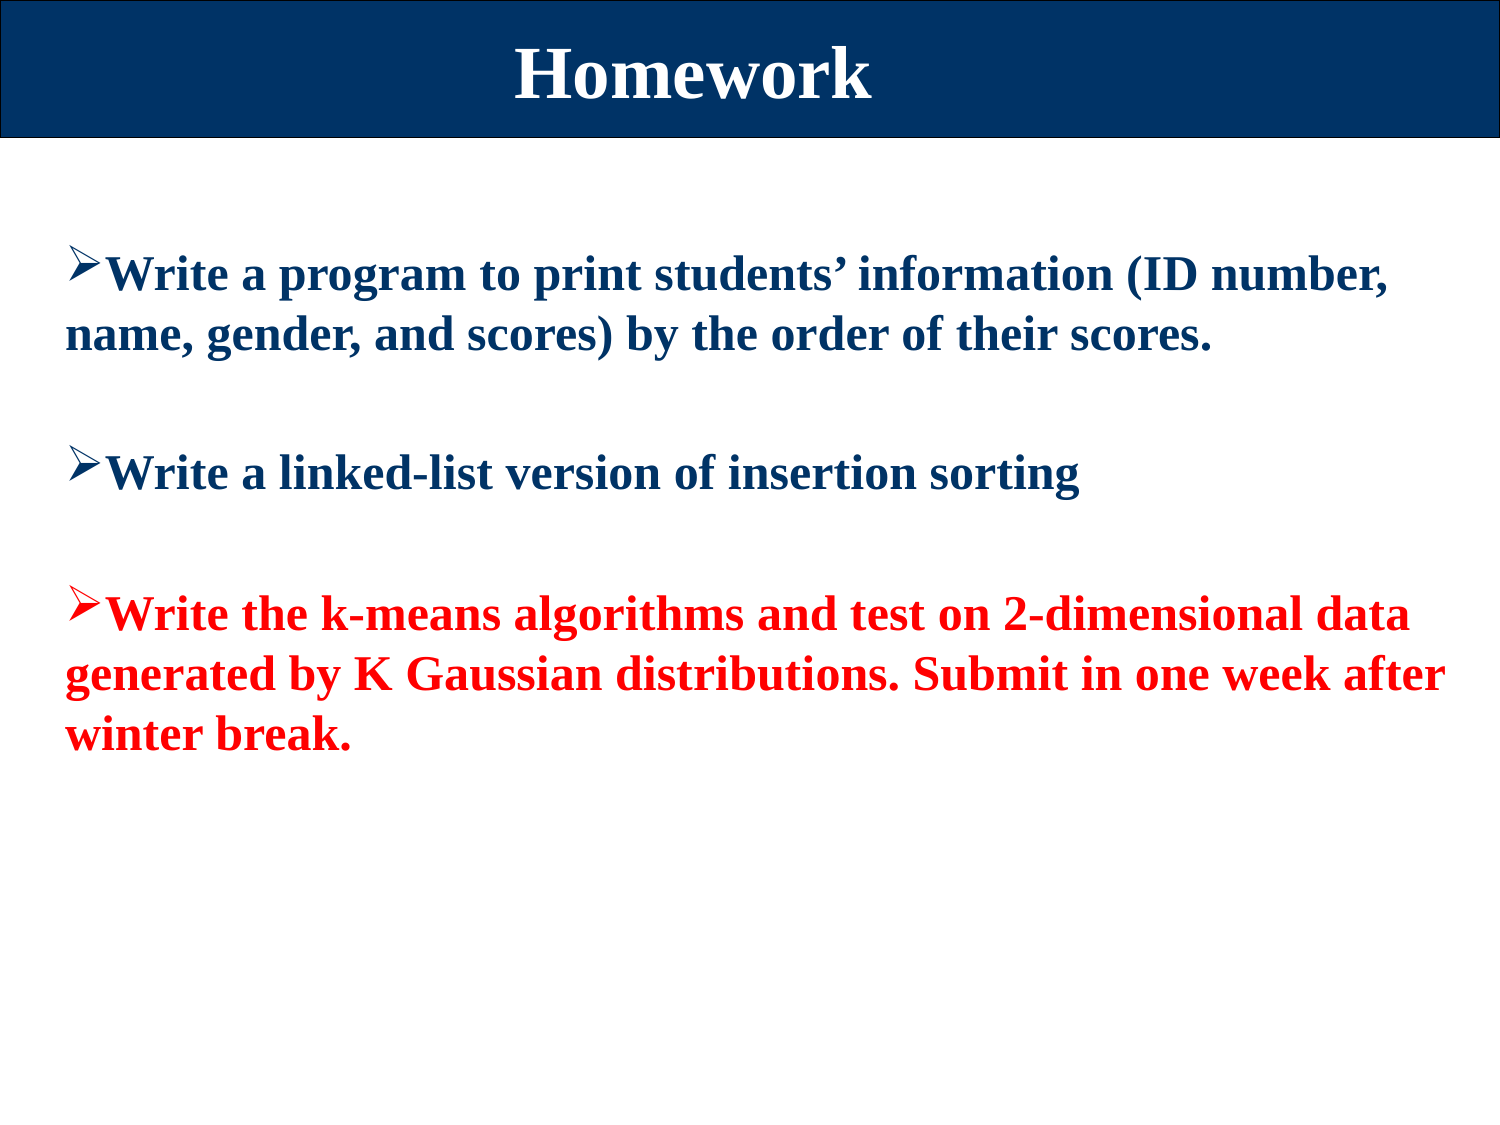

# Homework

Write a program to print students’ information (ID number, name, gender, and scores) by the order of their scores.

Write a linked-list version of insertion sorting

Write the k-means algorithms and test on 2-dimensional data generated by K Gaussian distributions. Submit in one week after winter break.